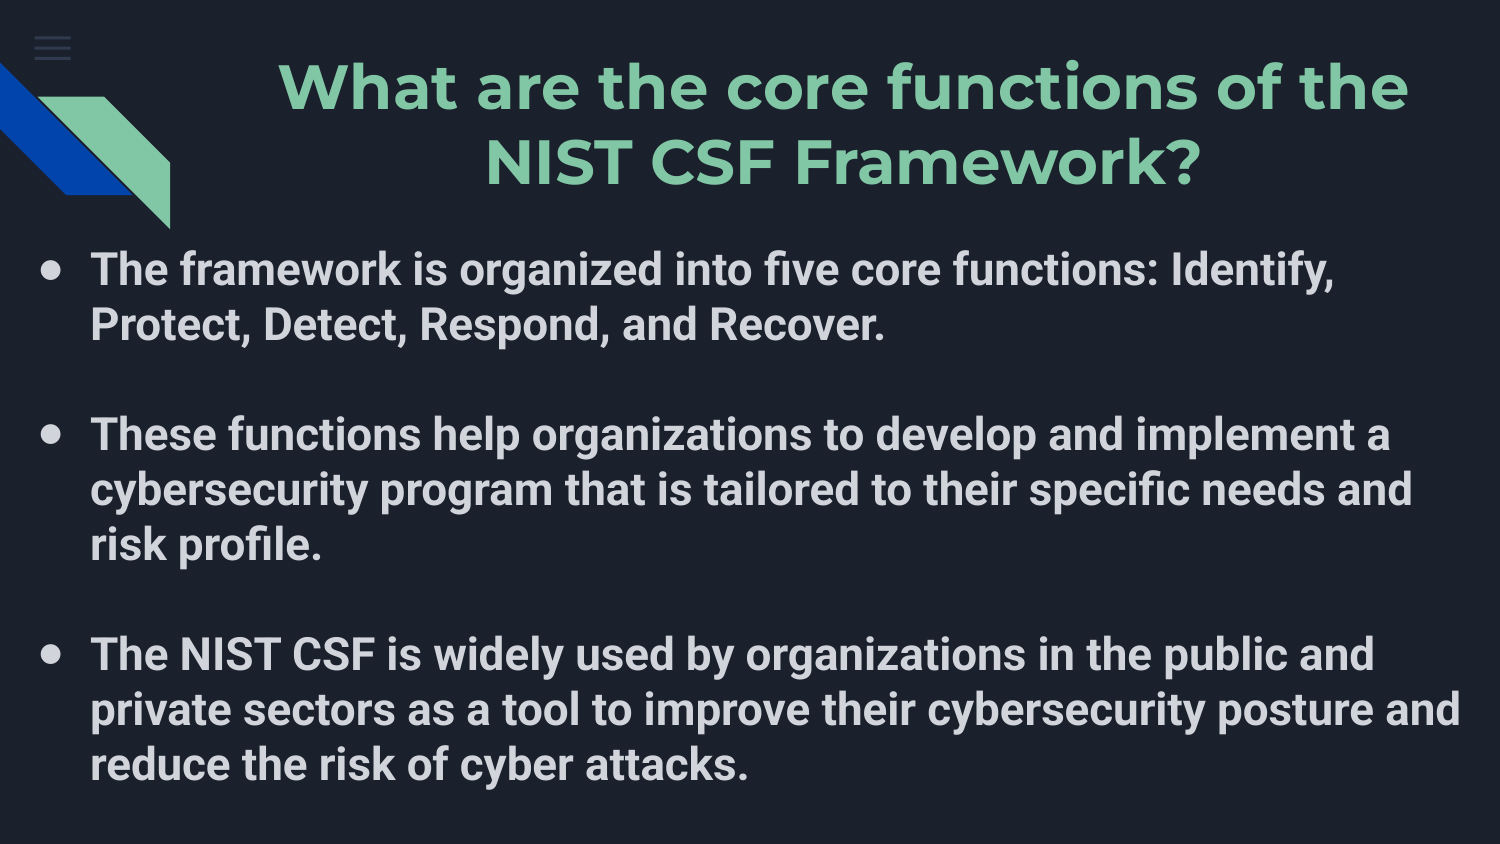

# What are the core functions of the NIST CSF Framework?
The framework is organized into five core functions: Identify, Protect, Detect, Respond, and Recover.

These functions help organizations to develop and implement a cybersecurity program that is tailored to their specific needs and risk profile.

The NIST CSF is widely used by organizations in the public and private sectors as a tool to improve their cybersecurity posture and reduce the risk of cyber attacks.